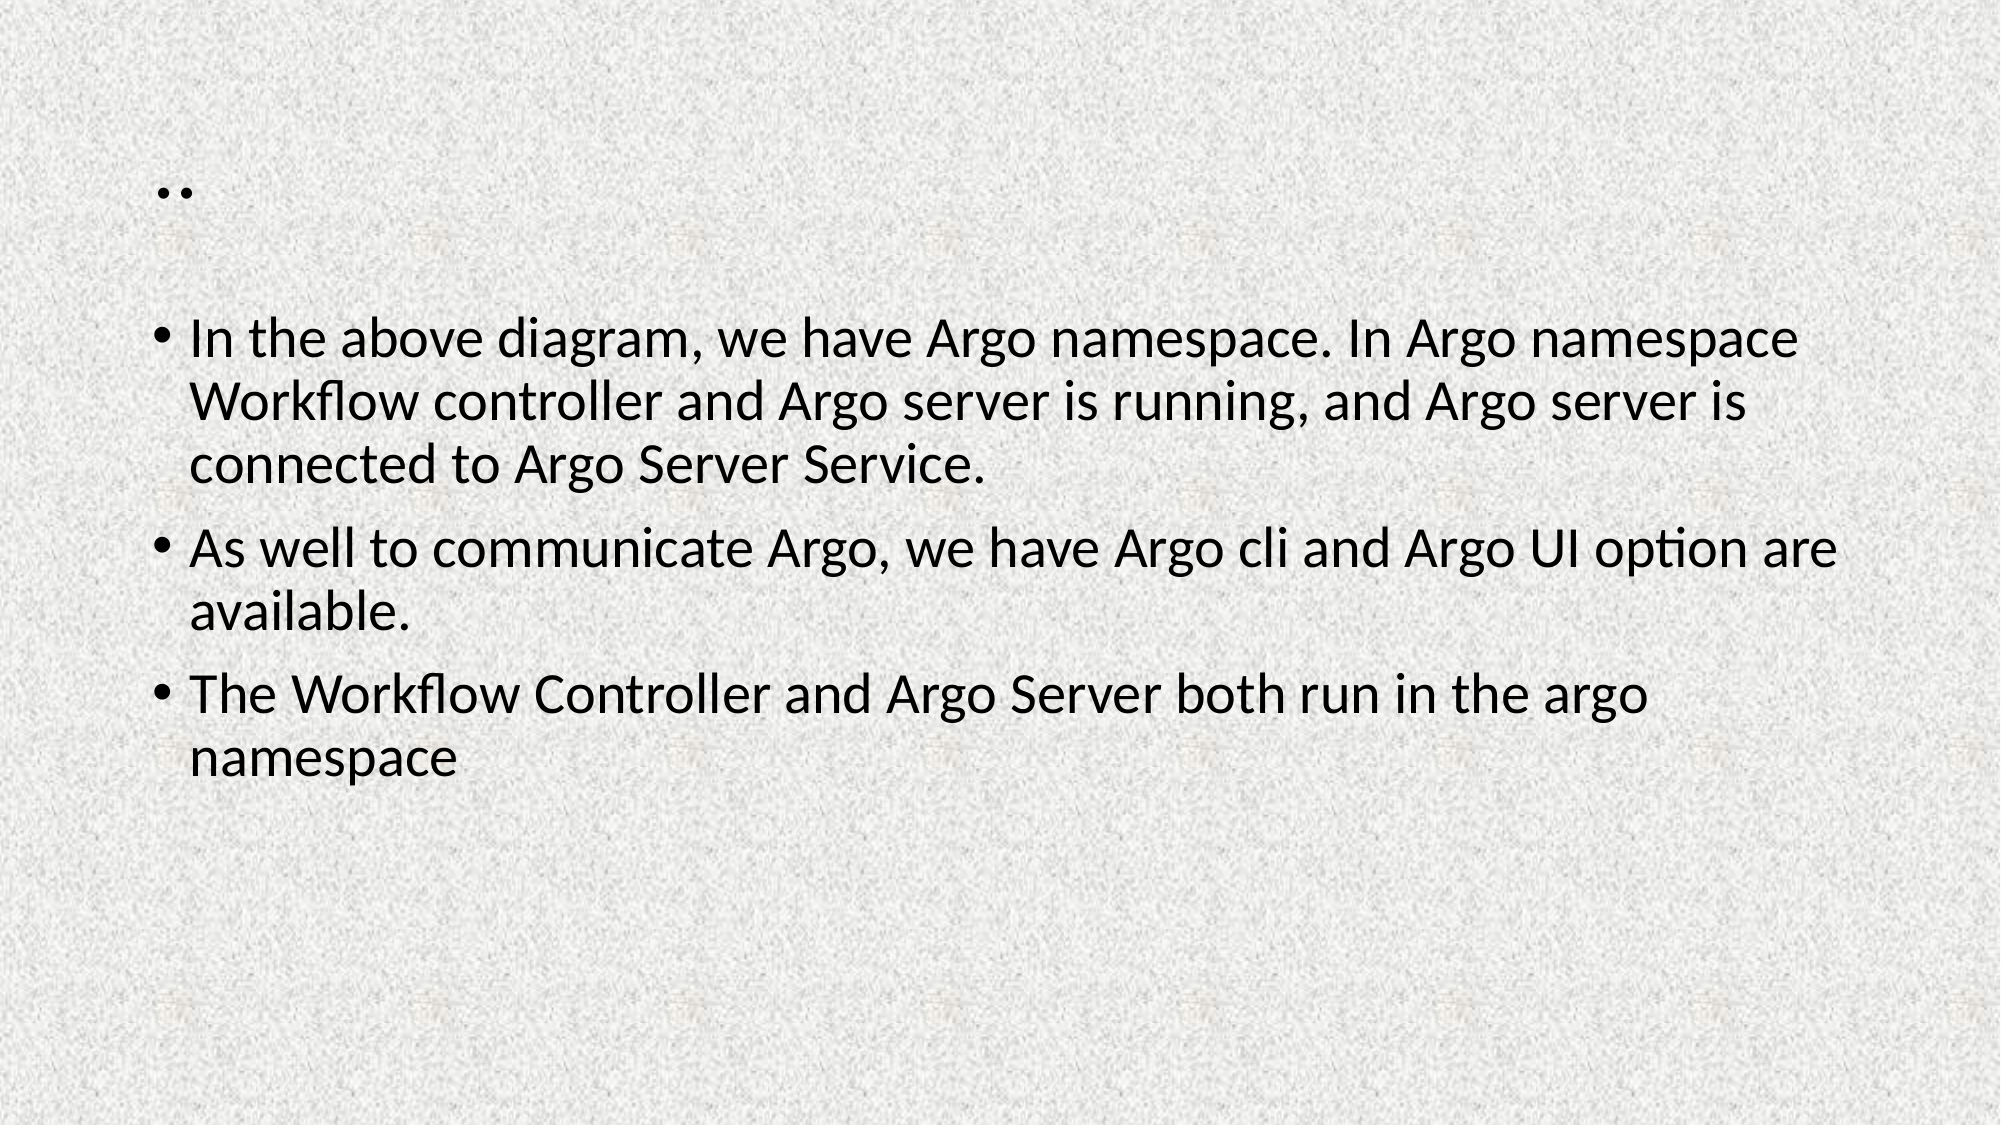

# ..
In the above diagram, we have Argo namespace. In Argo namespace Workflow controller and Argo server is running, and Argo server is connected to Argo Server Service.
As well to communicate Argo, we have Argo cli and Argo UI option are available.
The Workflow Controller and Argo Server both run in the argo namespace